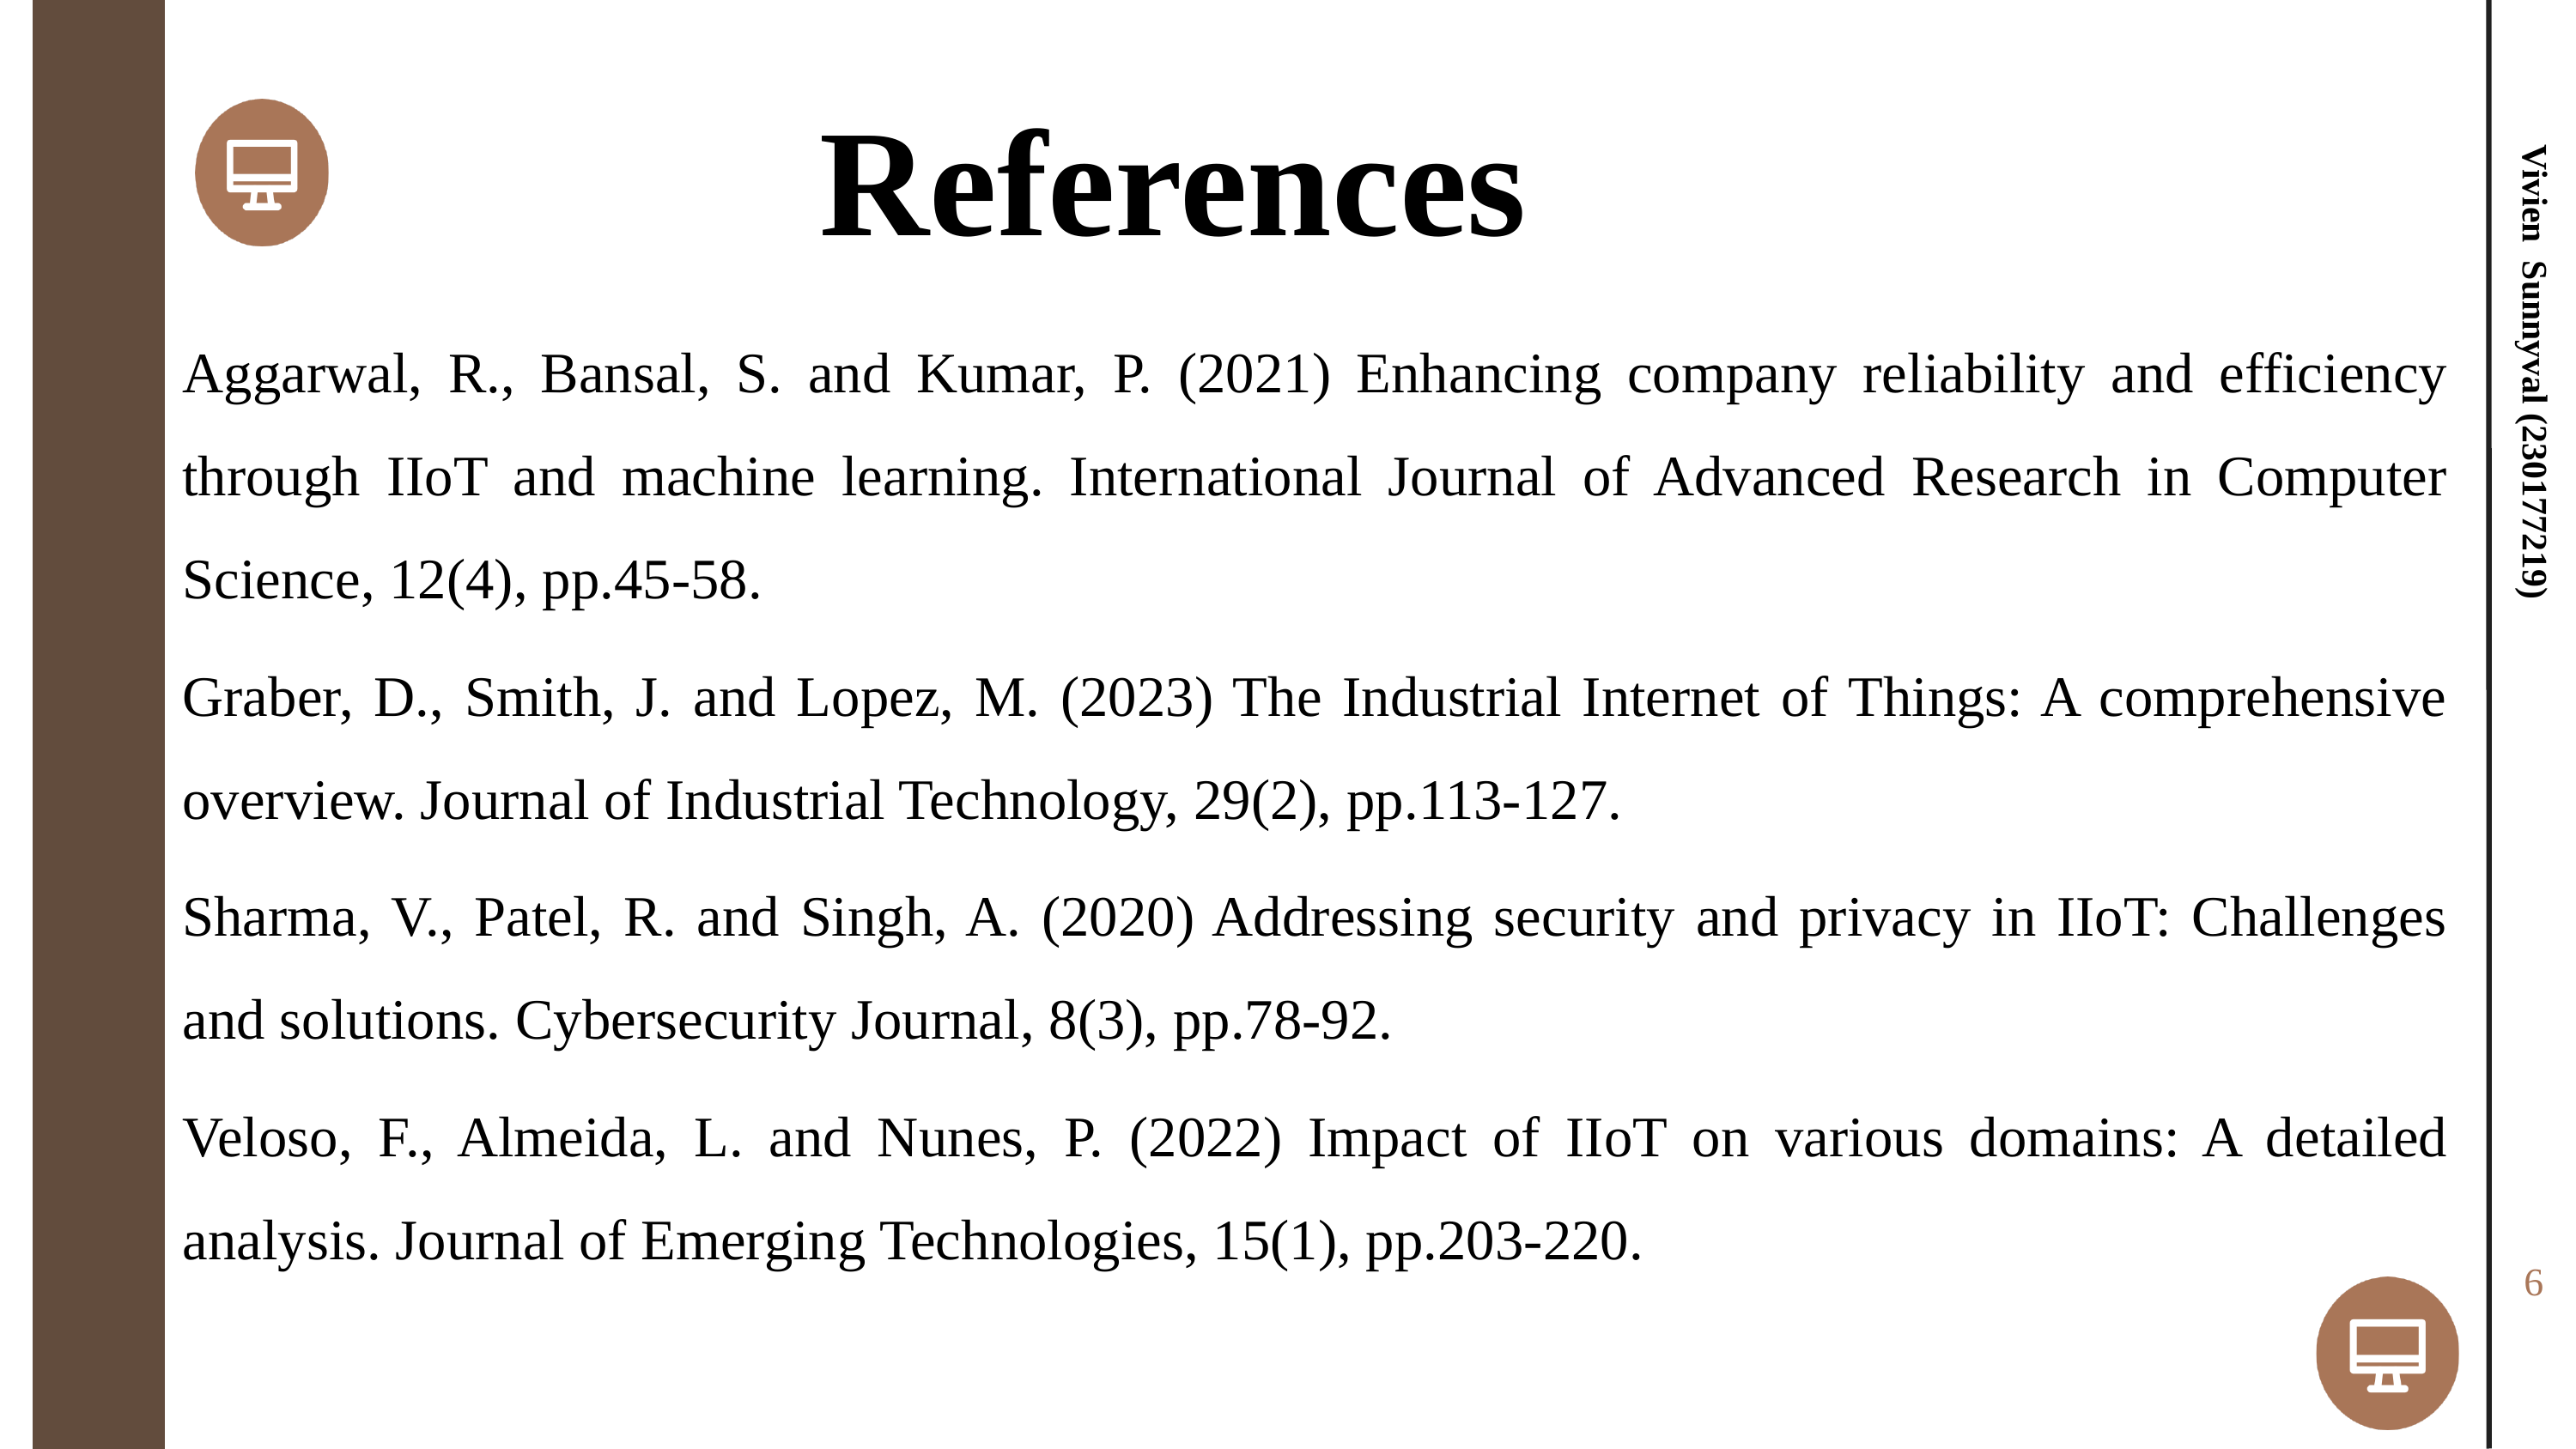

References
Aggarwal, R., Bansal, S. and Kumar, P. (2021) Enhancing company reliability and efficiency through IIoT and machine learning. International Journal of Advanced Research in Computer Science, 12(4), pp.45-58.
Graber, D., Smith, J. and Lopez, M. (2023) The Industrial Internet of Things: A comprehensive overview. Journal of Industrial Technology, 29(2), pp.113-127.
Sharma, V., Patel, R. and Singh, A. (2020) Addressing security and privacy in IIoT: Challenges and solutions. Cybersecurity Journal, 8(3), pp.78-92.
Veloso, F., Almeida, L. and Nunes, P. (2022) Impact of IIoT on various domains: A detailed analysis. Journal of Emerging Technologies, 15(1), pp.203-220.
Vivien  Sunnyval (230177219)

6